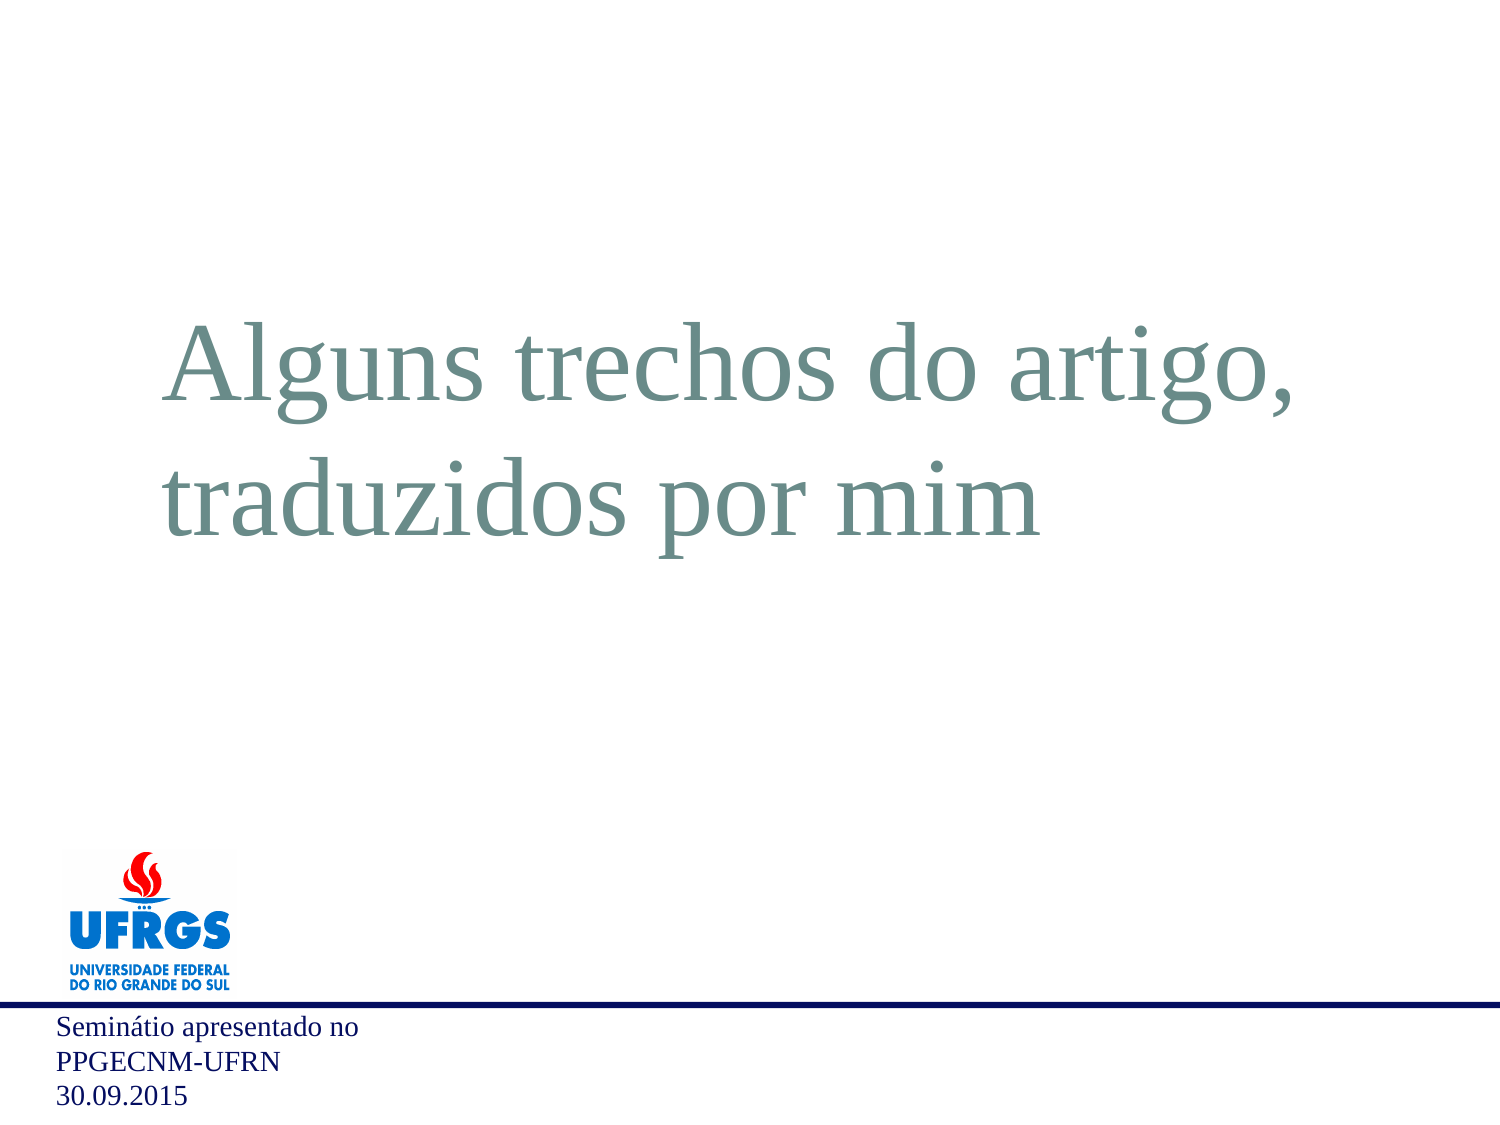

Alguns trechos do artigo, traduzidos por mim